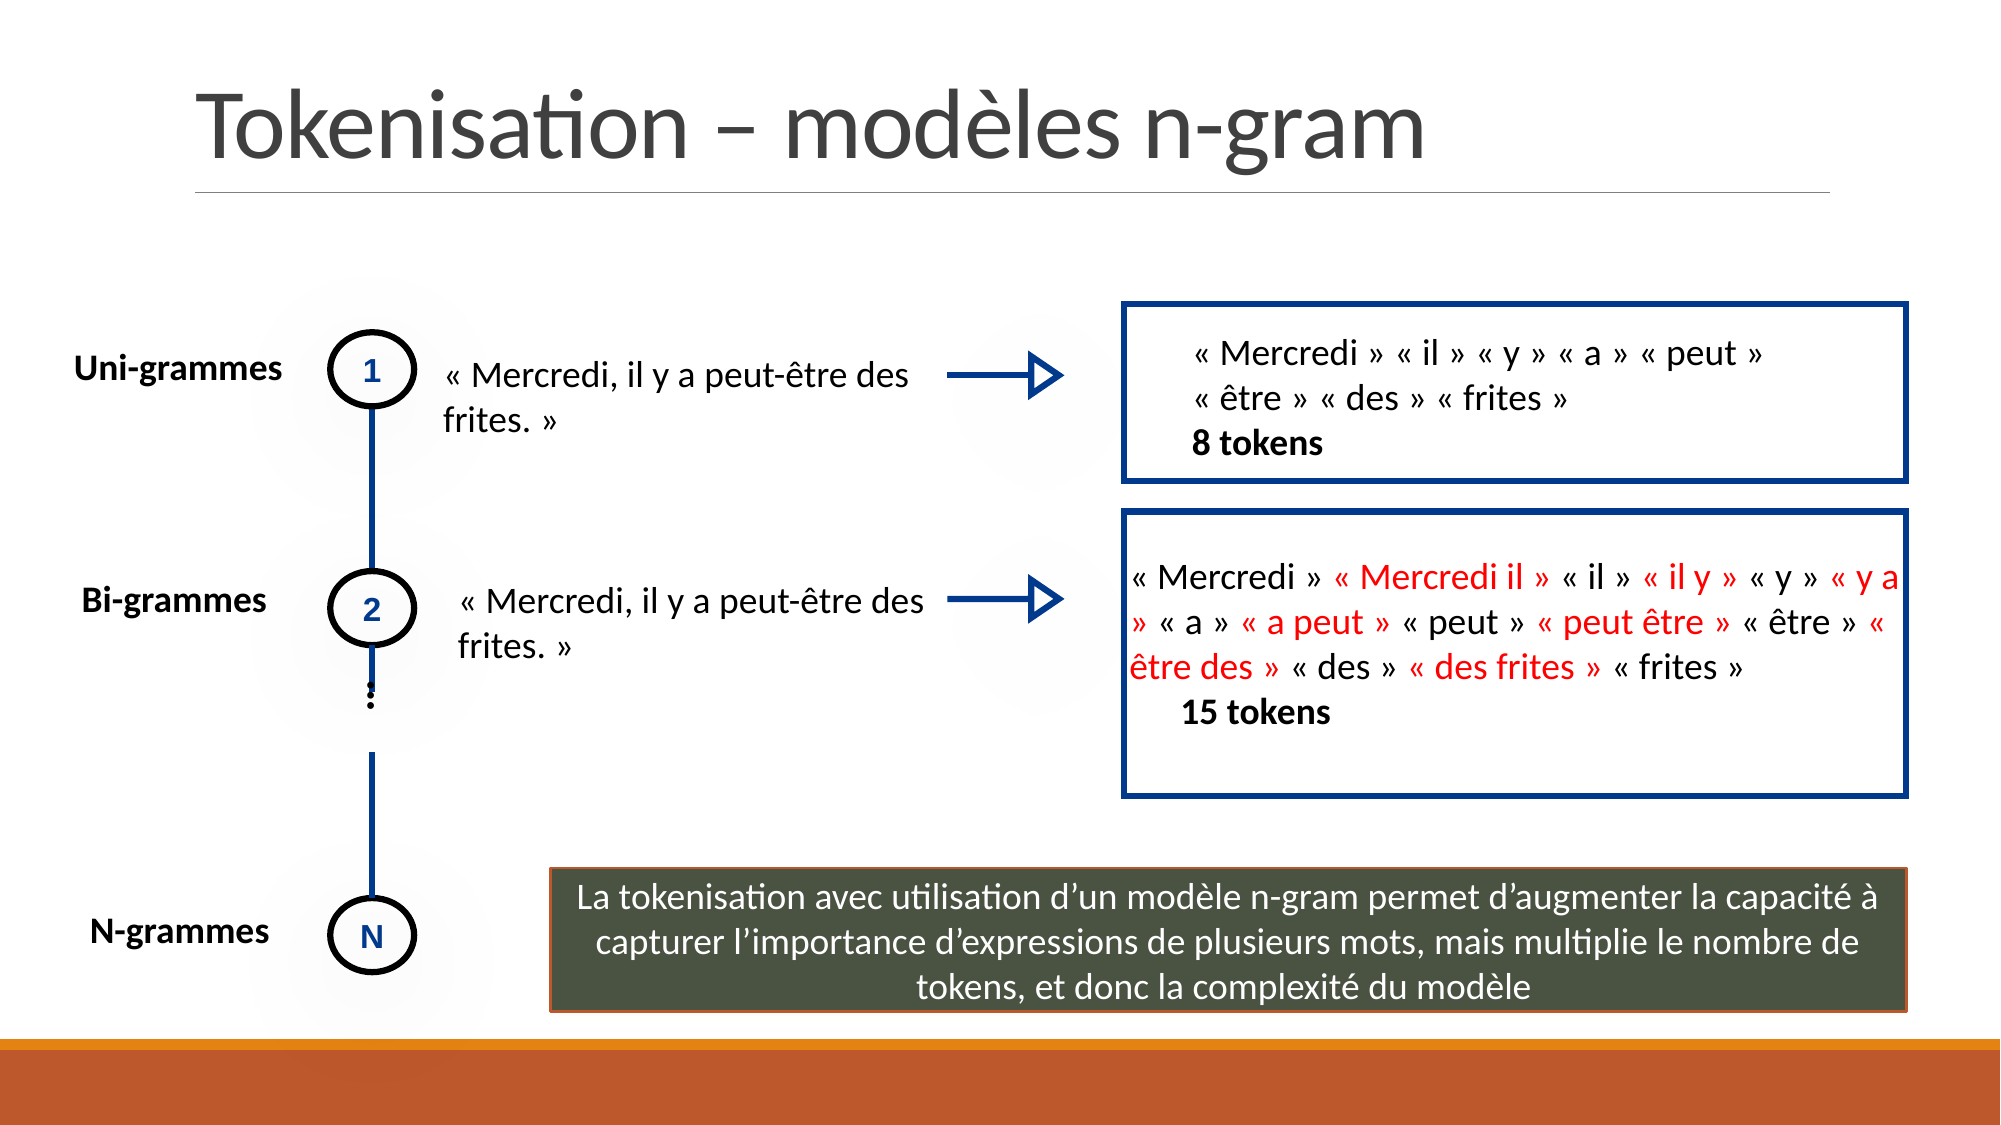

# Tokenisation – modèles n-gram

« Mercredi » « il » « y » « a » « peut » « être » « des » « frites »
8 tokens
1
Uni-grammes
« Mercredi, il y a peut-être des frites. »

« Mercredi » « Mercredi il » « il » « il y » « y » « y a » « a » « a peut » « peut » « peut être » « être » « être des » « des » « des frites » « frites »
      15 tokens
Bi-grammes
« Mercredi, il y a peut-être des frites. »
2

…
La tokenisation avec utilisation d’un modèle n-gram permet d’augmenter la capacité à capturer l’importance d’expressions de plusieurs mots, mais multiplie le nombre de tokens, et donc la complexité du modèle
N
N-grammes